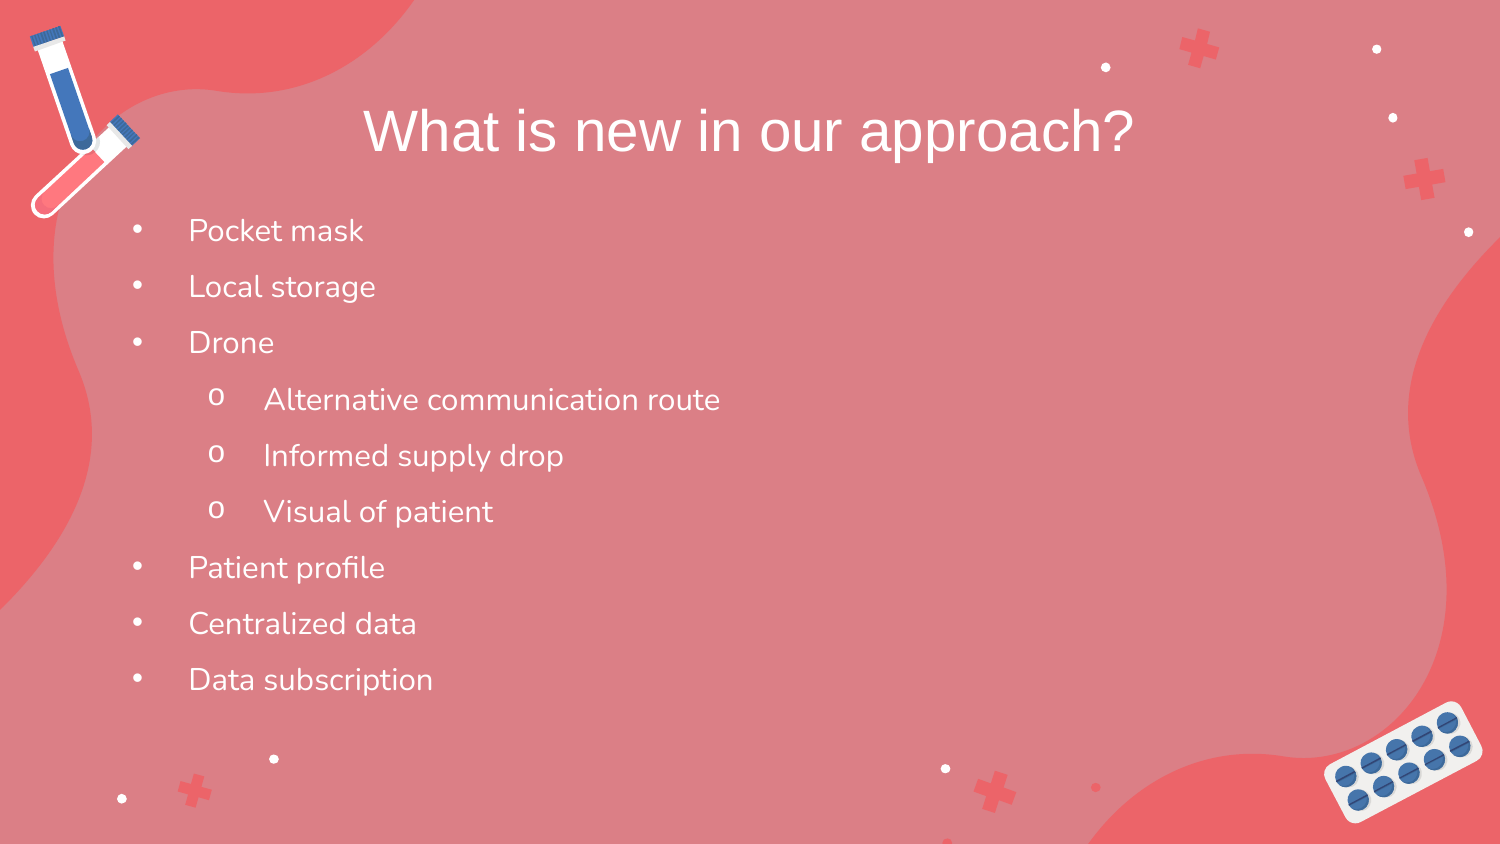

# What is new in our approach?
Pocket mask
Local storage
Drone
Alternative communication route
Informed supply drop
Visual of patient
Patient profile
Centralized data
Data subscription